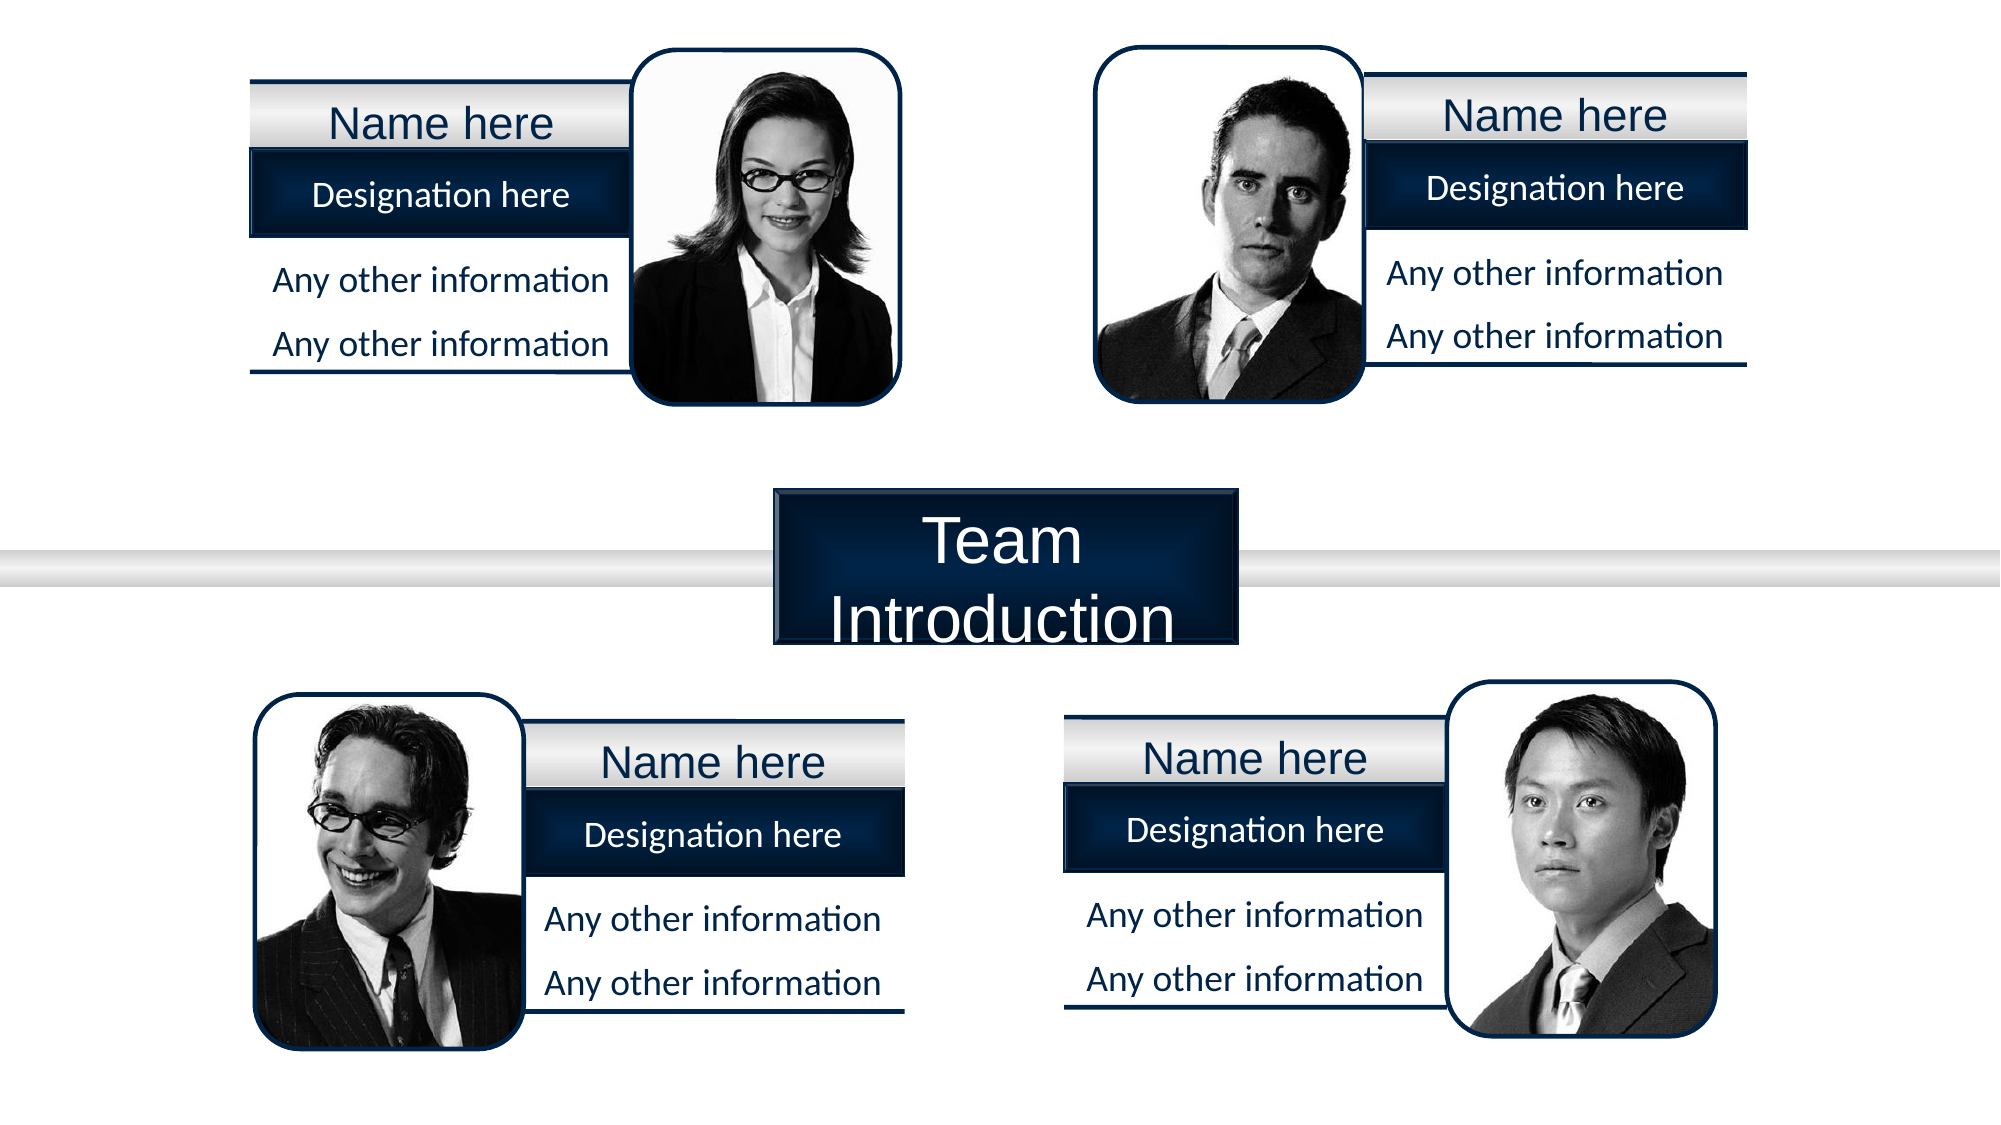

Name here

Name here

Designation here
Designation here
Any other information
Any other information
Any other information
Any other information

Team Introduction

Name here
Name here

Designation here
Designation here
Any other information
Any other information
Any other information
Any other information